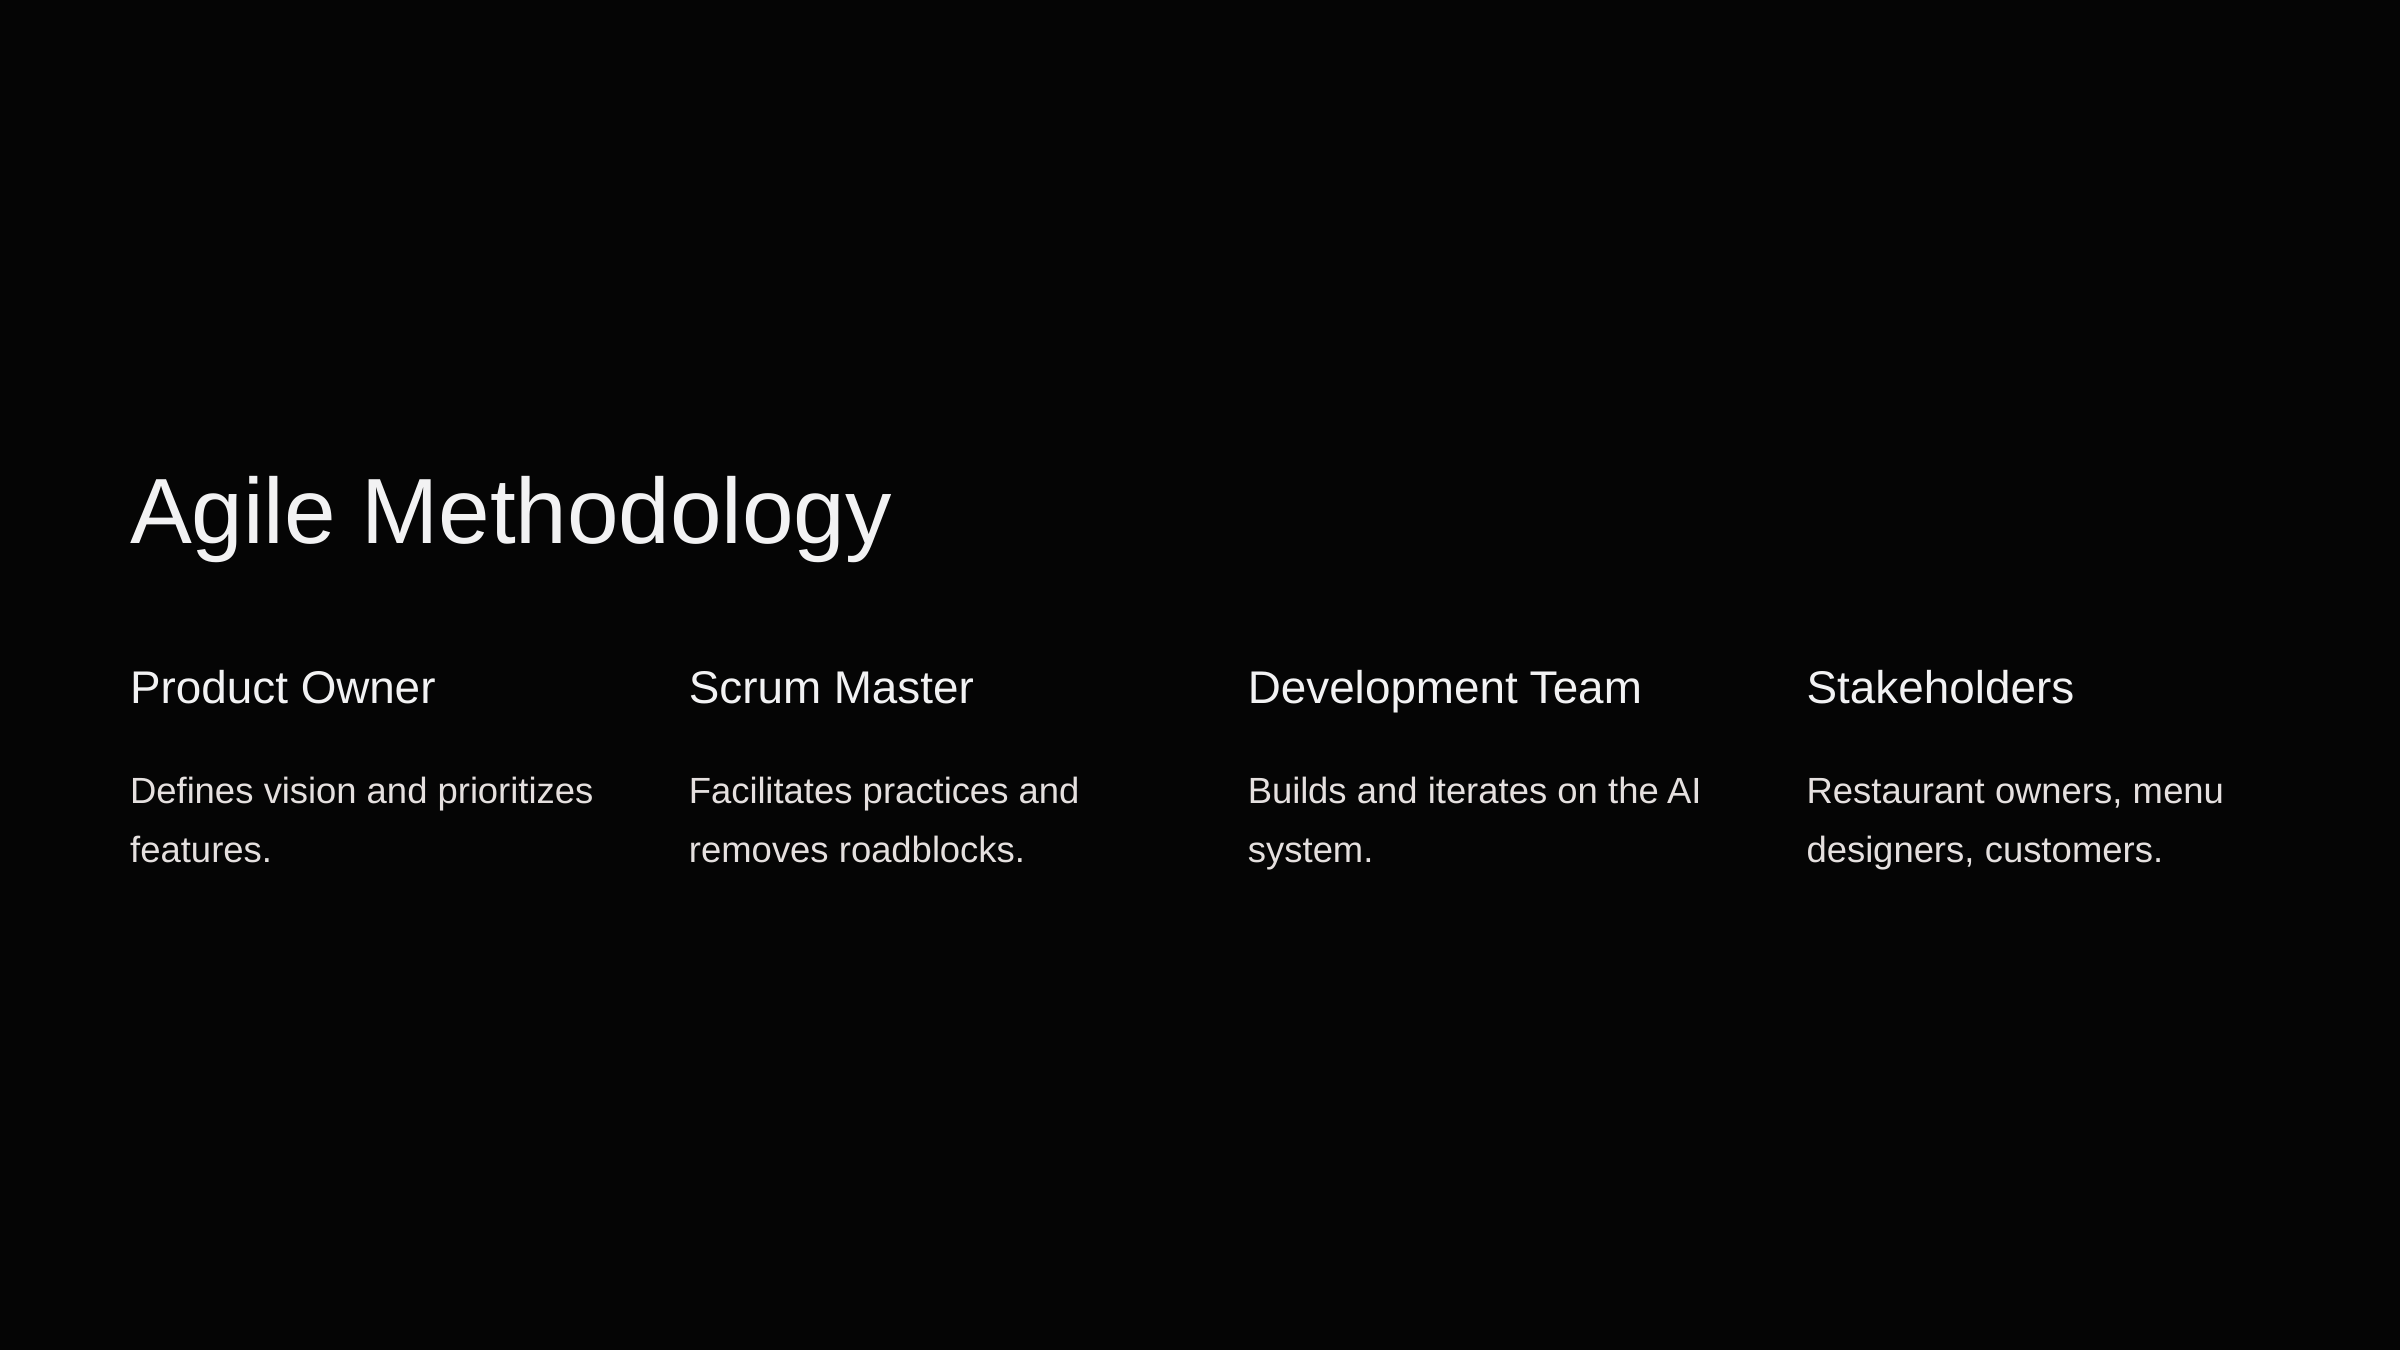

Agile Methodology
Product Owner
Scrum Master
Development Team
Stakeholders
Defines vision and prioritizes features.
Facilitates practices and removes roadblocks.
Builds and iterates on the AI system.
Restaurant owners, menu designers, customers.